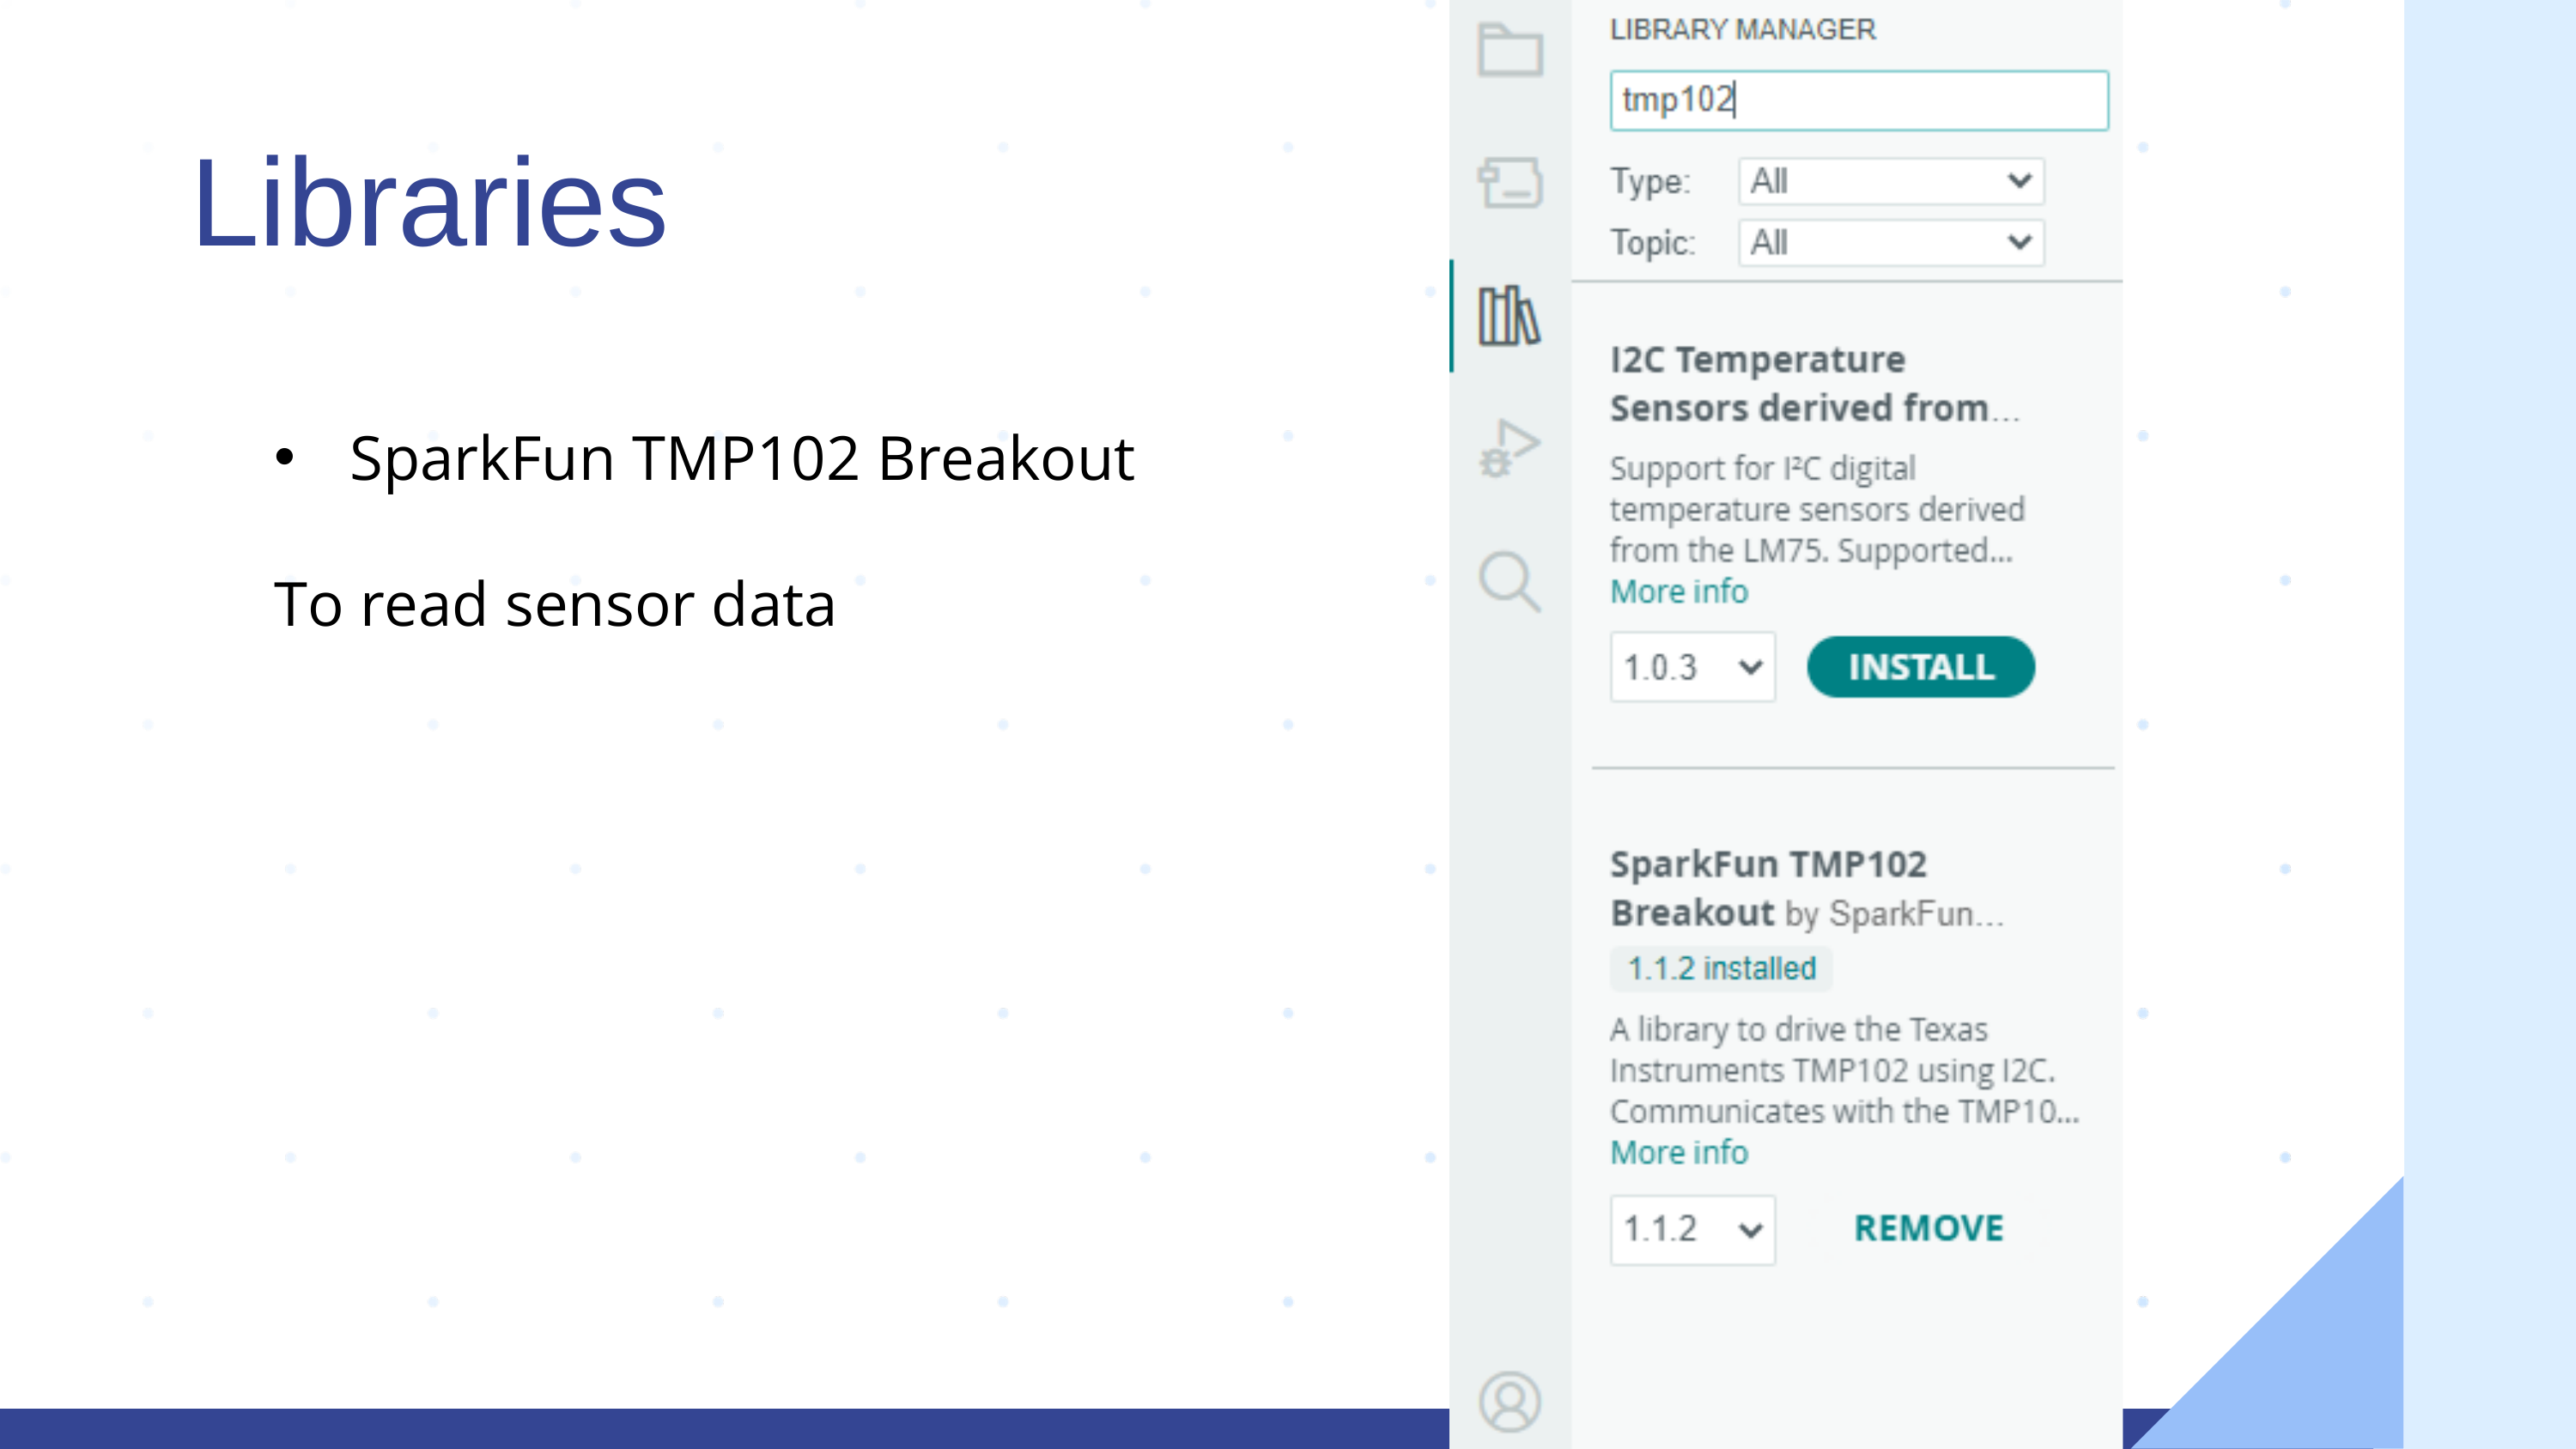

Libraries
SparkFun TMP102 Breakout

To read sensor data